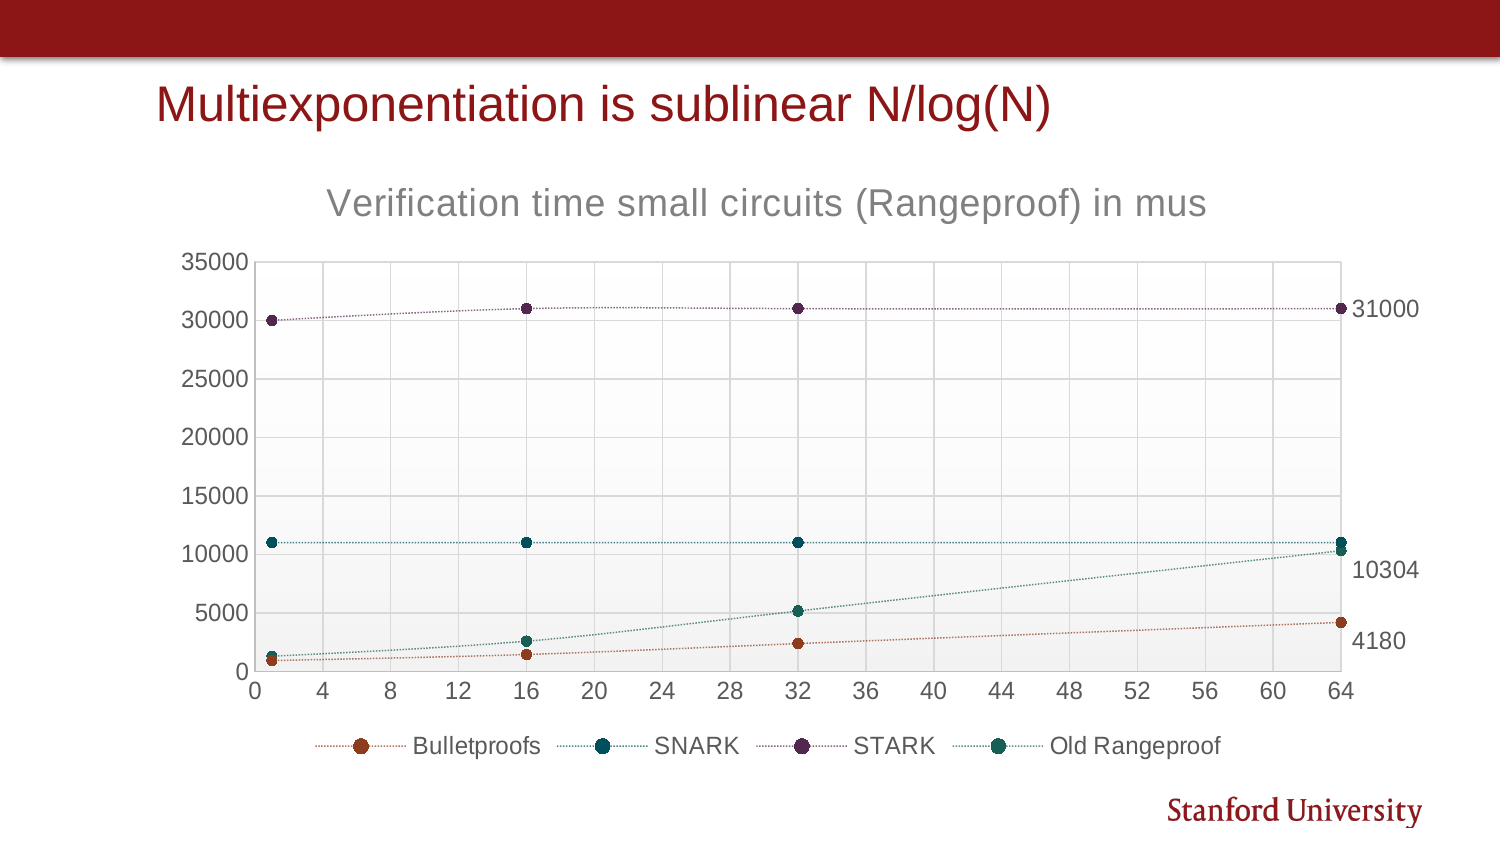

# Multiexponentiation is sublinear N/log(N)

### Chart: Verification time small circuits (Rangeproof) in mus

| Category | Bulletproofs | SNARK | STARK | Old Rangeproof |
|---|---|---|---|---|